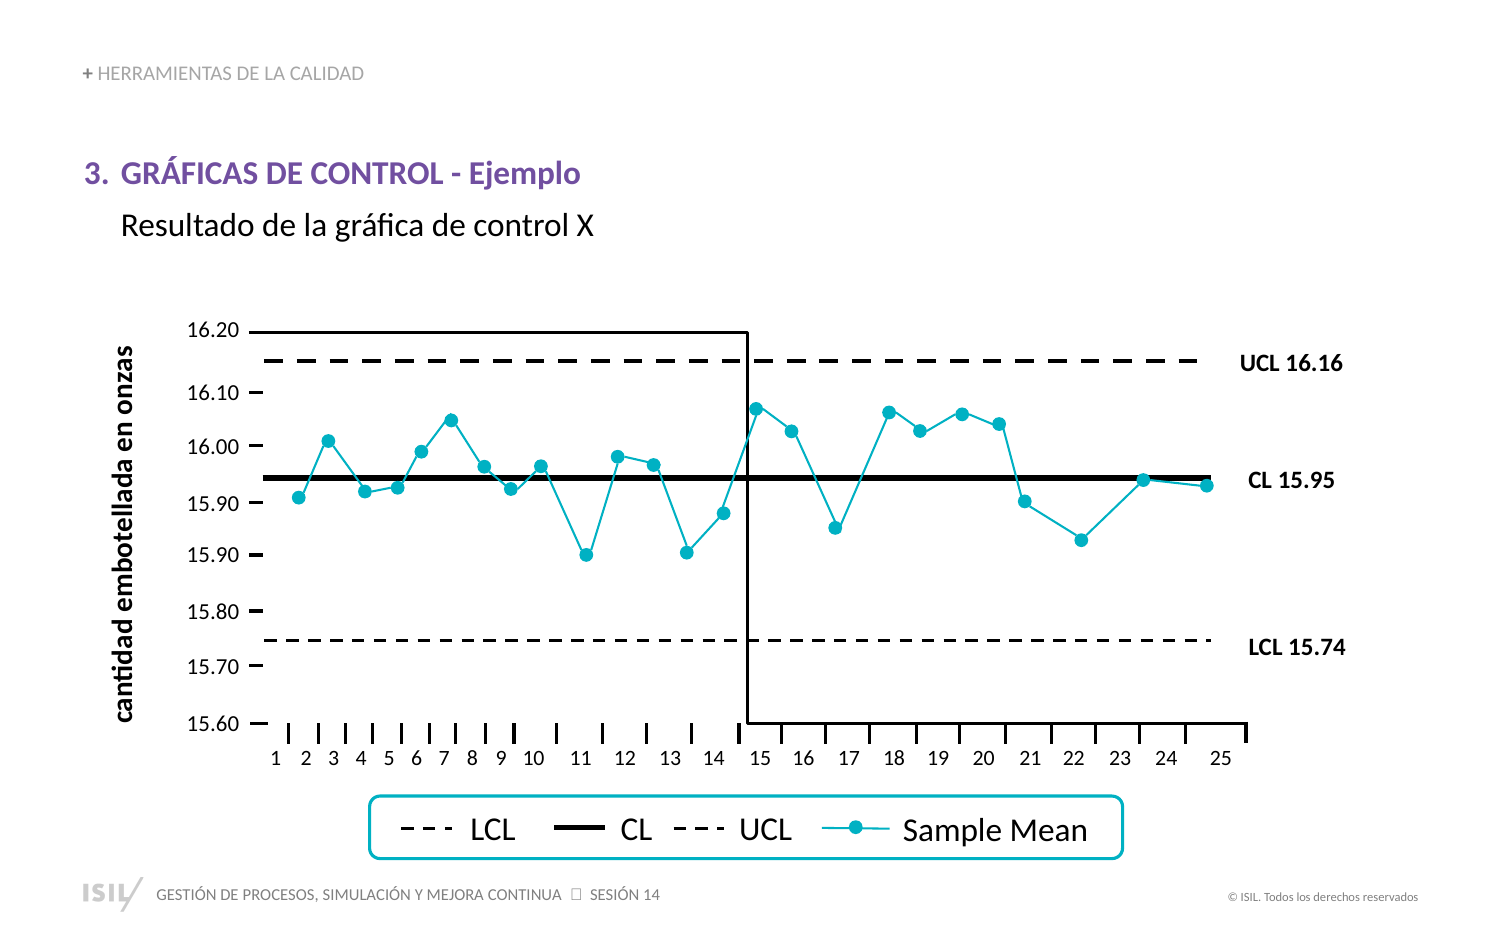

+ HERRAMIENTAS DE LA CALIDAD
GRÁFICAS DE CONTROL - Ejemplo
Resultado de la gráfica de control X

16.20
UCL 16.16
16.10

16.00
CL 15.95
15.90
cantidad embotellada en onzas
15.90
15.80
LCL 15.74
15.70
15.60
1
2
3
4
5
6
7
8
9
10
11
12
13
14
15
16
17
18
19
20
21
22
23
24
25

CL
UCL
LCL
Sample Mean